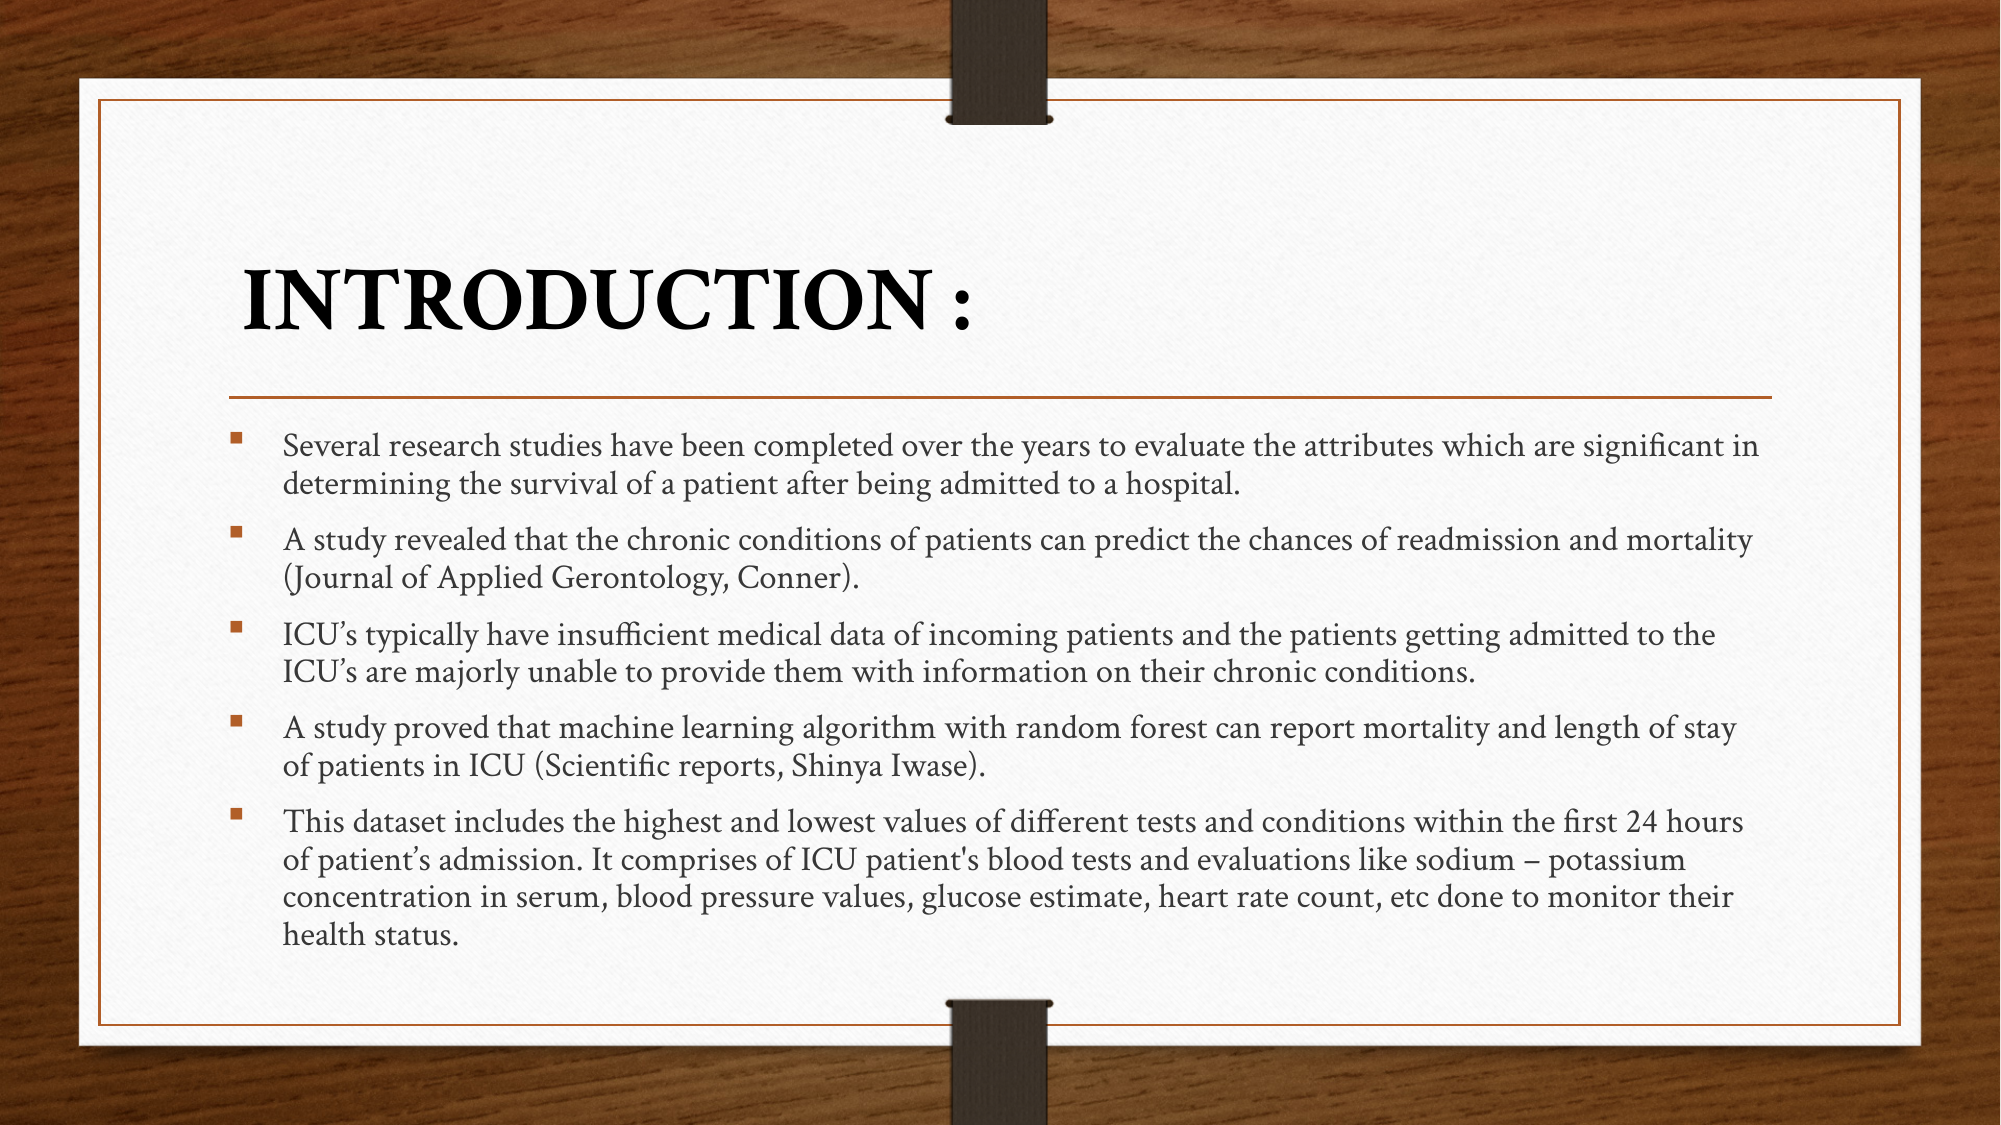

# INTRODUCTION :
Several research studies have been completed over the years to evaluate the attributes which are significant in determining the survival of a patient after being admitted to a hospital.
A study revealed that the chronic conditions of patients can predict the chances of readmission and mortality (Journal of Applied Gerontology, Conner).
ICU’s typically have insufficient medical data of incoming patients and the patients getting admitted to the ICU’s are majorly unable to provide them with information on their chronic conditions.
A study proved that machine learning algorithm with random forest can report mortality and length of stay of patients in ICU (Scientific reports, Shinya Iwase).
This dataset includes the highest and lowest values of different tests and conditions within the first 24 hours of patient’s admission. It comprises of ICU patient's blood tests and evaluations like sodium – potassium concentration in serum, blood pressure values, glucose estimate, heart rate count, etc done to monitor their health status.